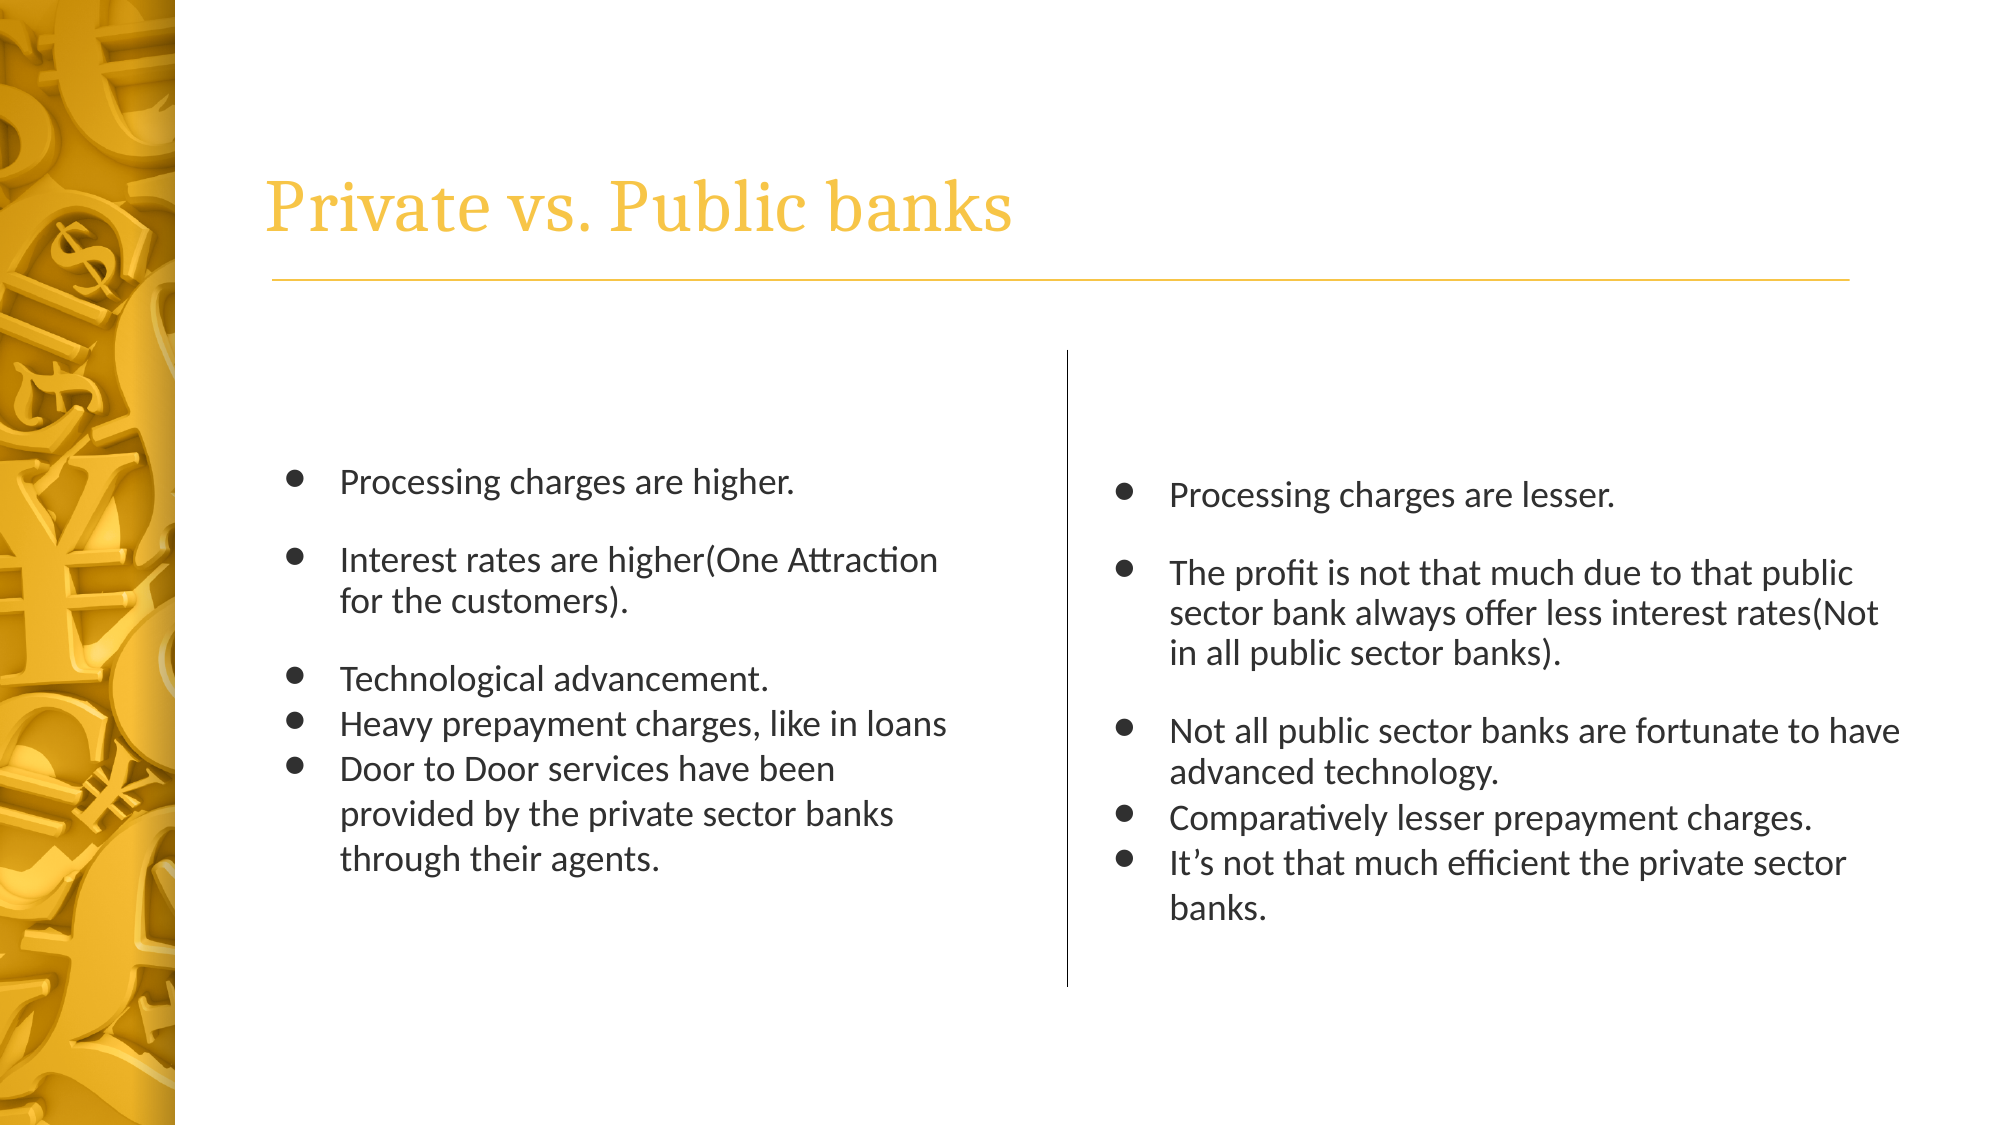

# Private vs. Public banks
Processing charges are lesser.
The profit is not that much due to that public sector bank always offer less interest rates(Not in all public sector banks).
Not all public sector banks are fortunate to have advanced technology.
Comparatively lesser prepayment charges.
It’s not that much efficient the private sector banks.
Processing charges are higher.
Interest rates are higher(One Attraction for the customers).
Technological advancement.
Heavy prepayment charges, like in loans
Door to Door services have been provided by the private sector banks through their agents.